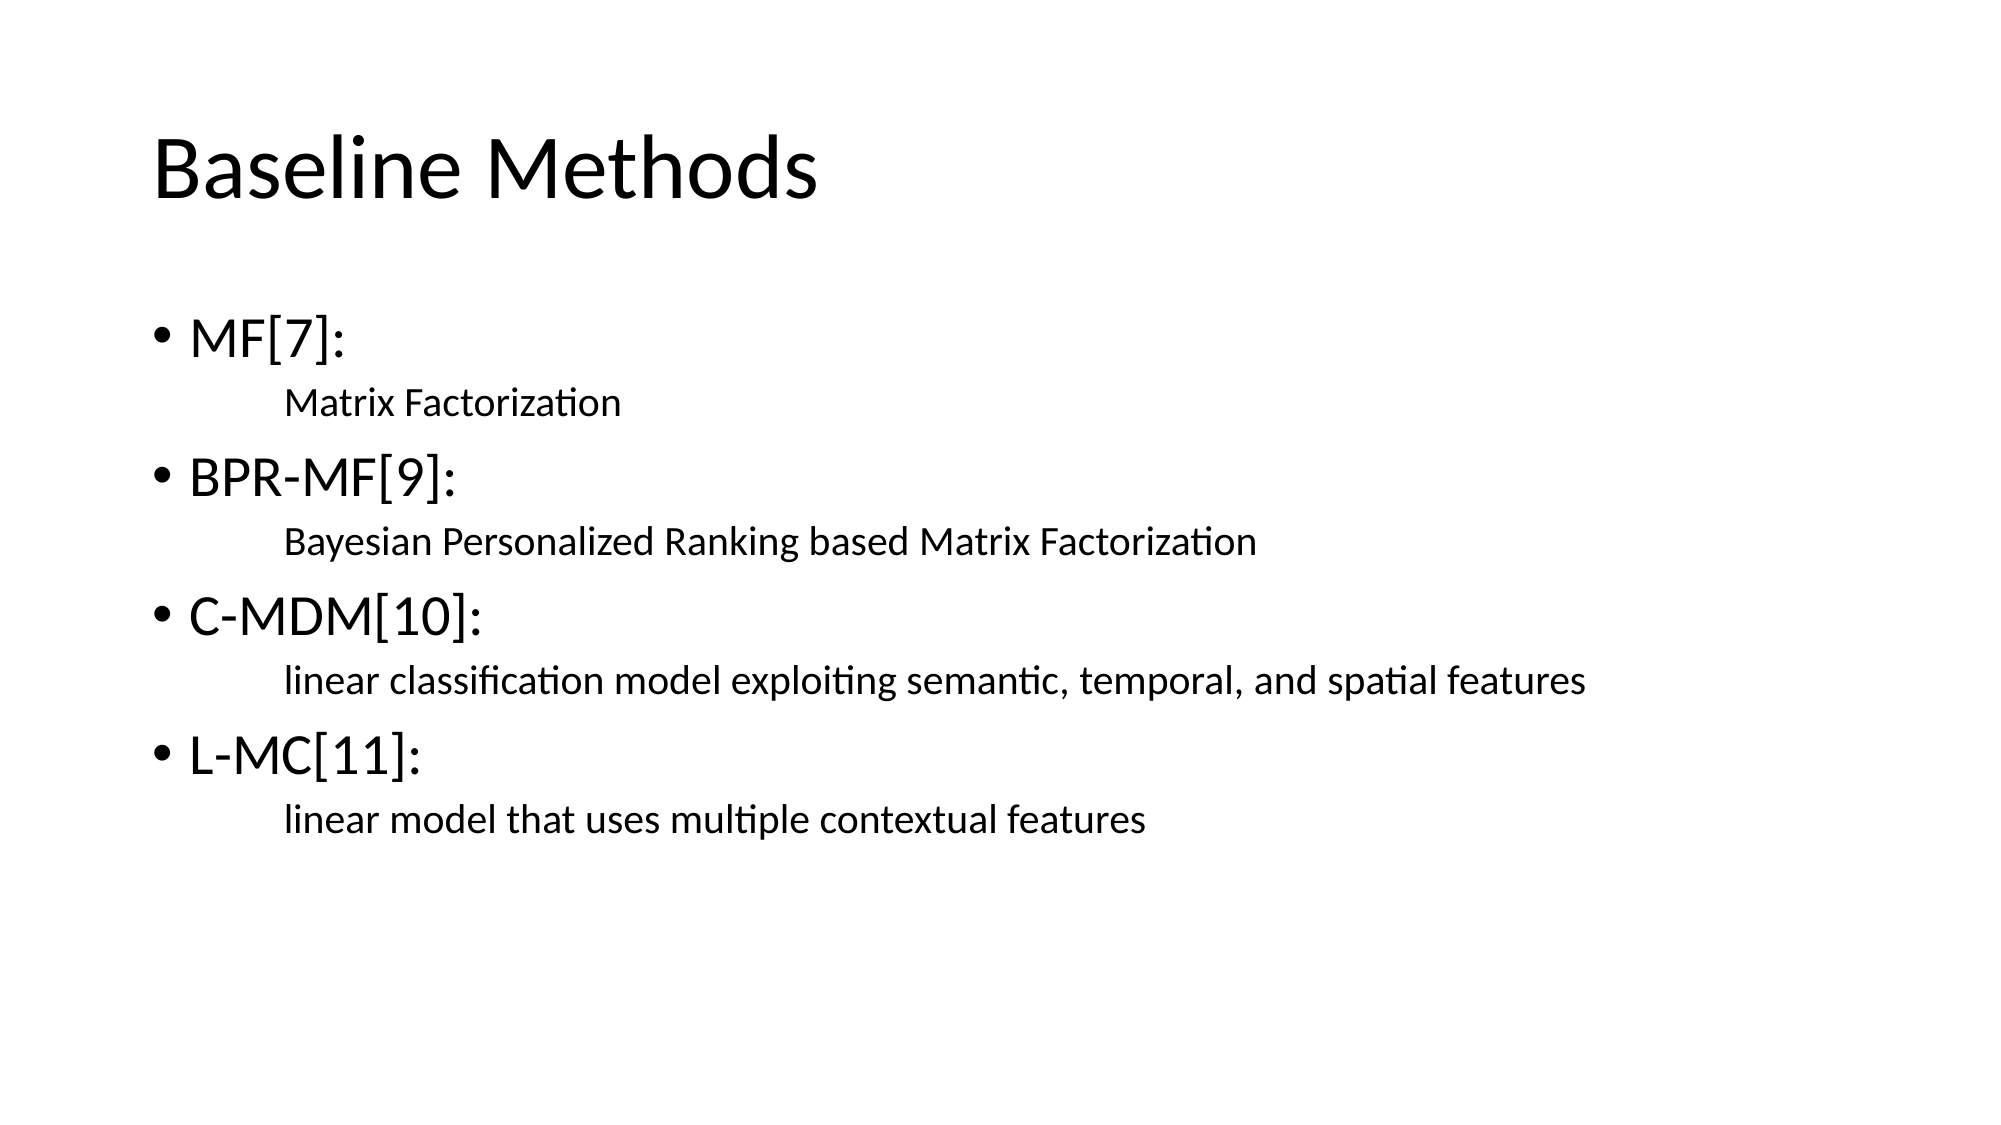

# Baseline Methods
MF[7]:
Matrix Factorization
BPR-MF[9]:
Bayesian Personalized Ranking based Matrix Factorization
C-MDM[10]:
linear classification model exploiting semantic, temporal, and spatial features
L-MC[11]:
linear model that uses multiple contextual features